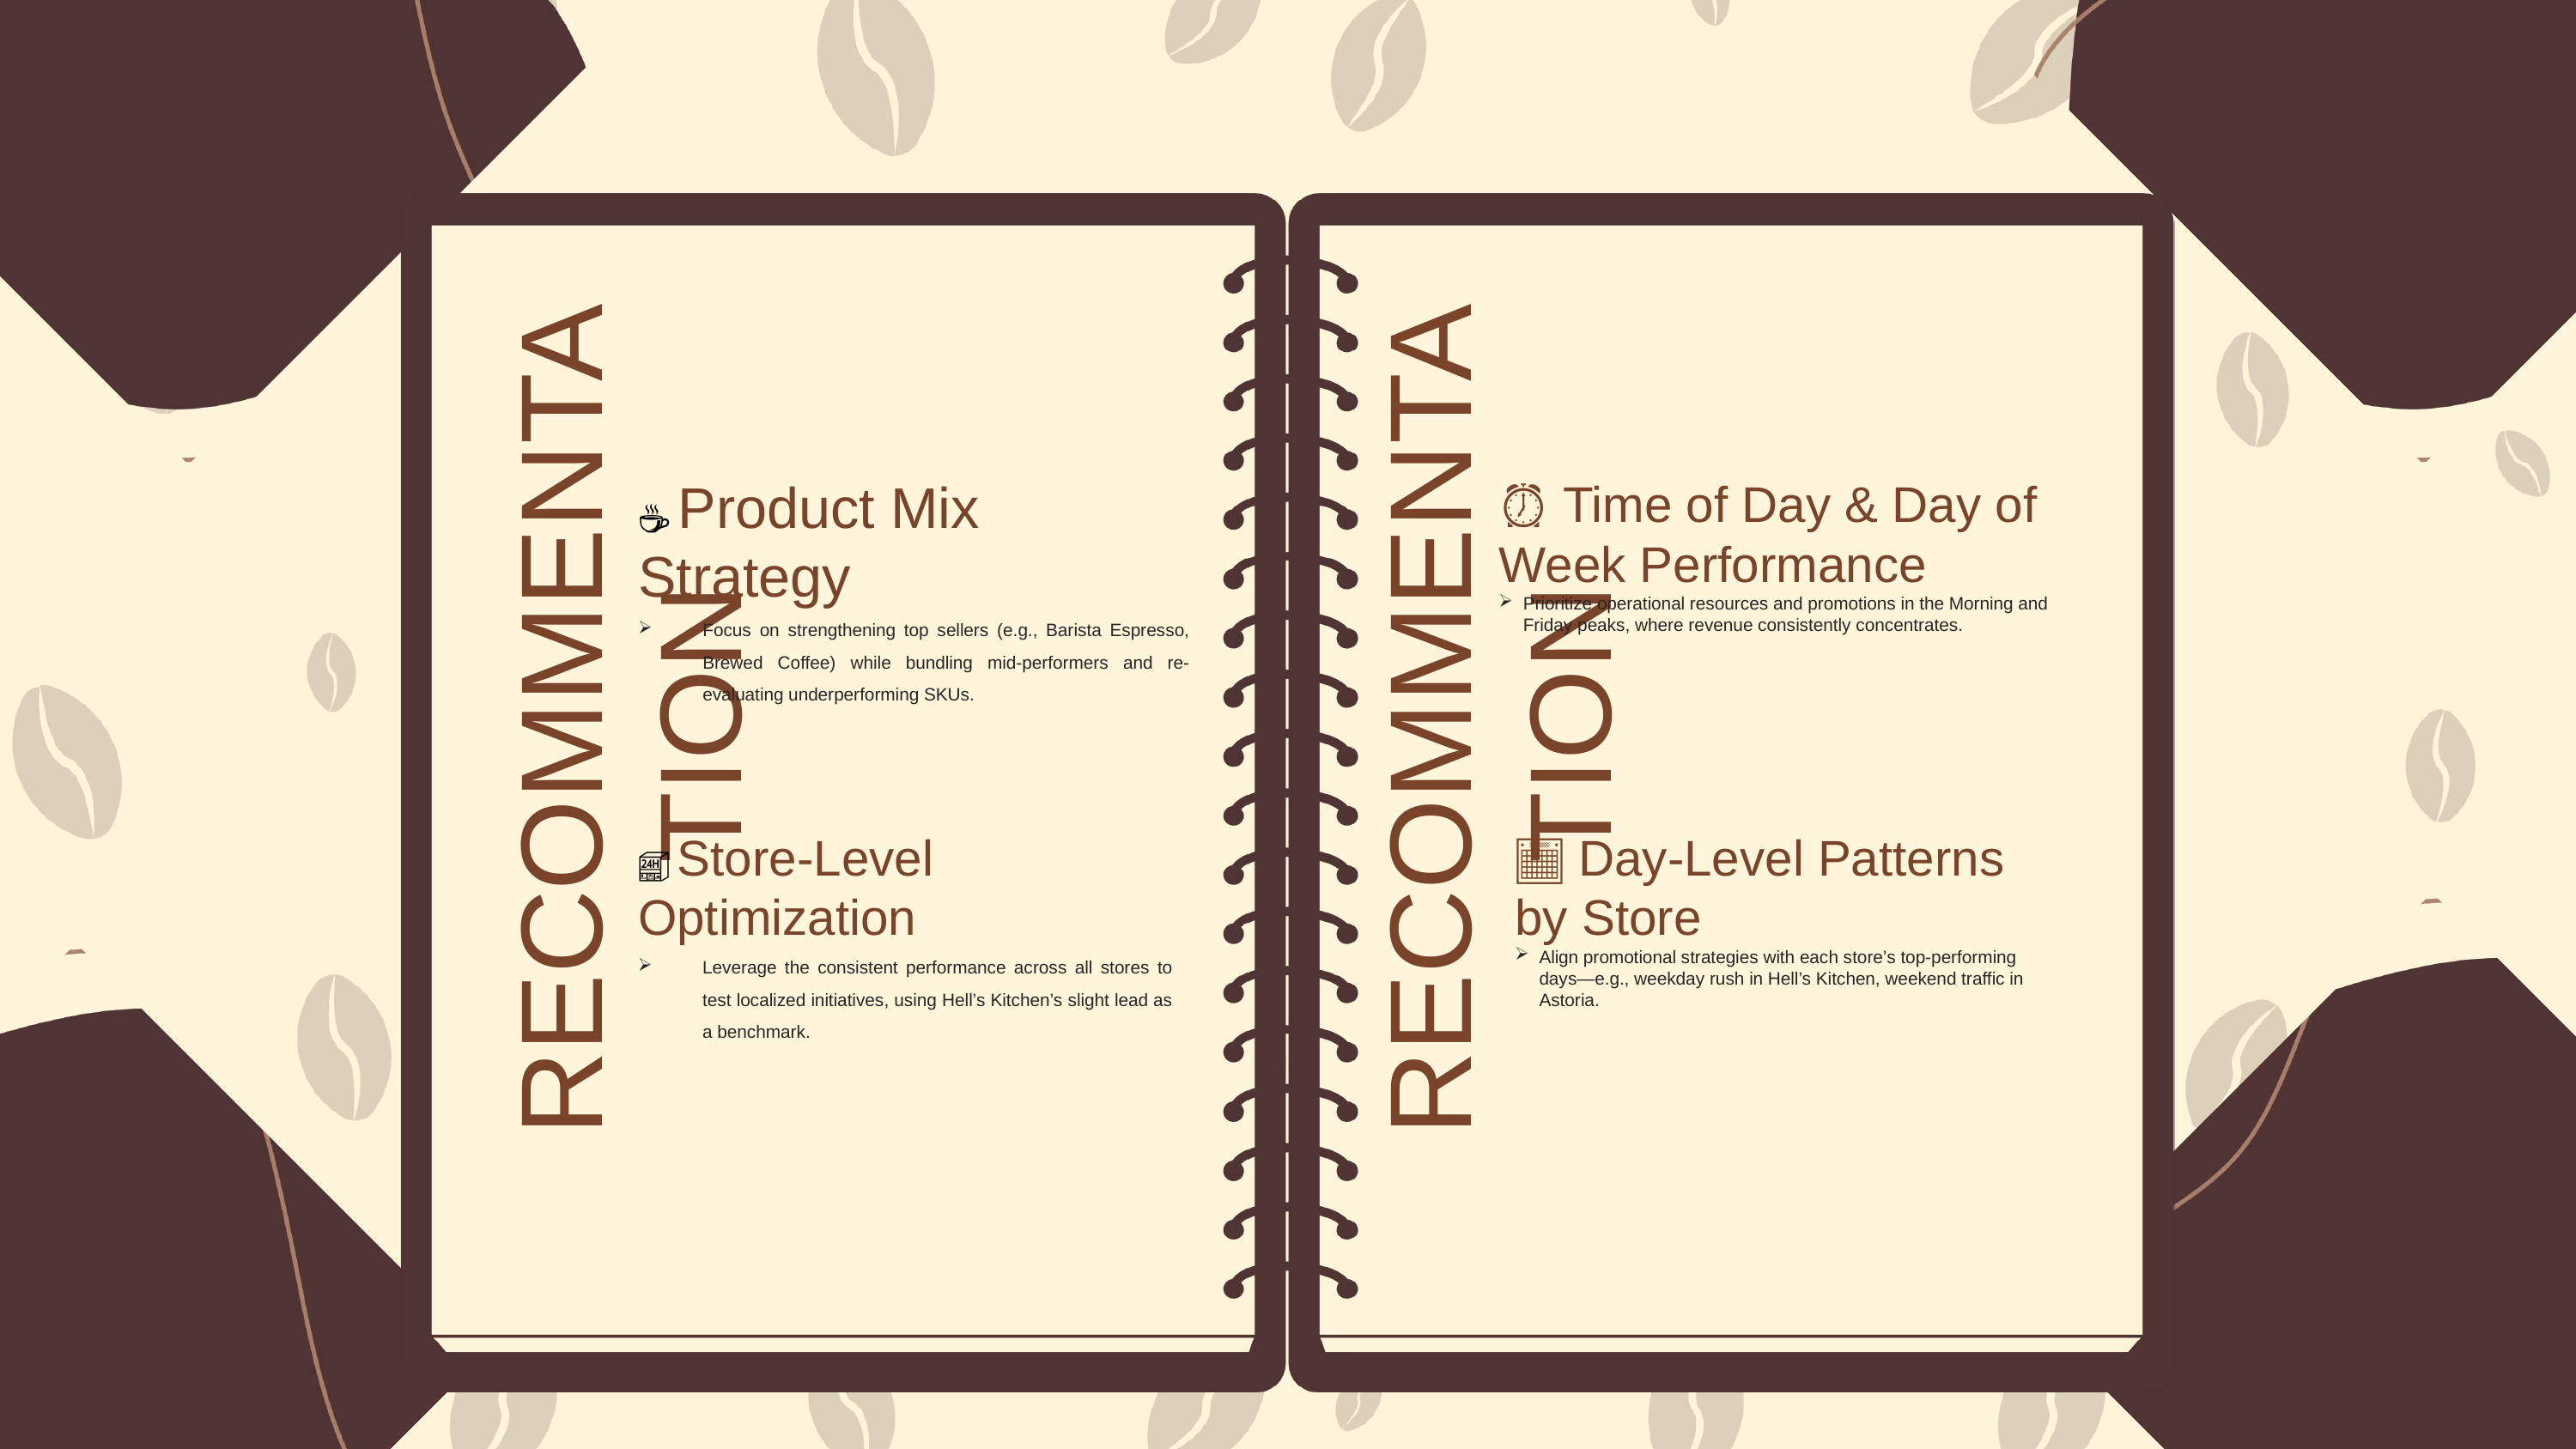

☕ Product Mix Strategy
Focus on strengthening top sellers (e.g., Barista Espresso, Brewed Coffee) while bundling mid-performers and re-evaluating underperforming SKUs.
⏰ Time of Day & Day of Week Performance
Prioritize operational resources and promotions in the Morning and Friday peaks, where revenue consistently concentrates.

RECOMMENTATION
RECOMMENTATION
🏪 Store-Level Optimization
Leverage the consistent performance across all stores to test localized initiatives, using Hell’s Kitchen’s slight lead as a benchmark.

📅 Day-Level Patterns by Store
Align promotional strategies with each store’s top-performing days—e.g., weekday rush in Hell’s Kitchen, weekend traffic in Astoria.